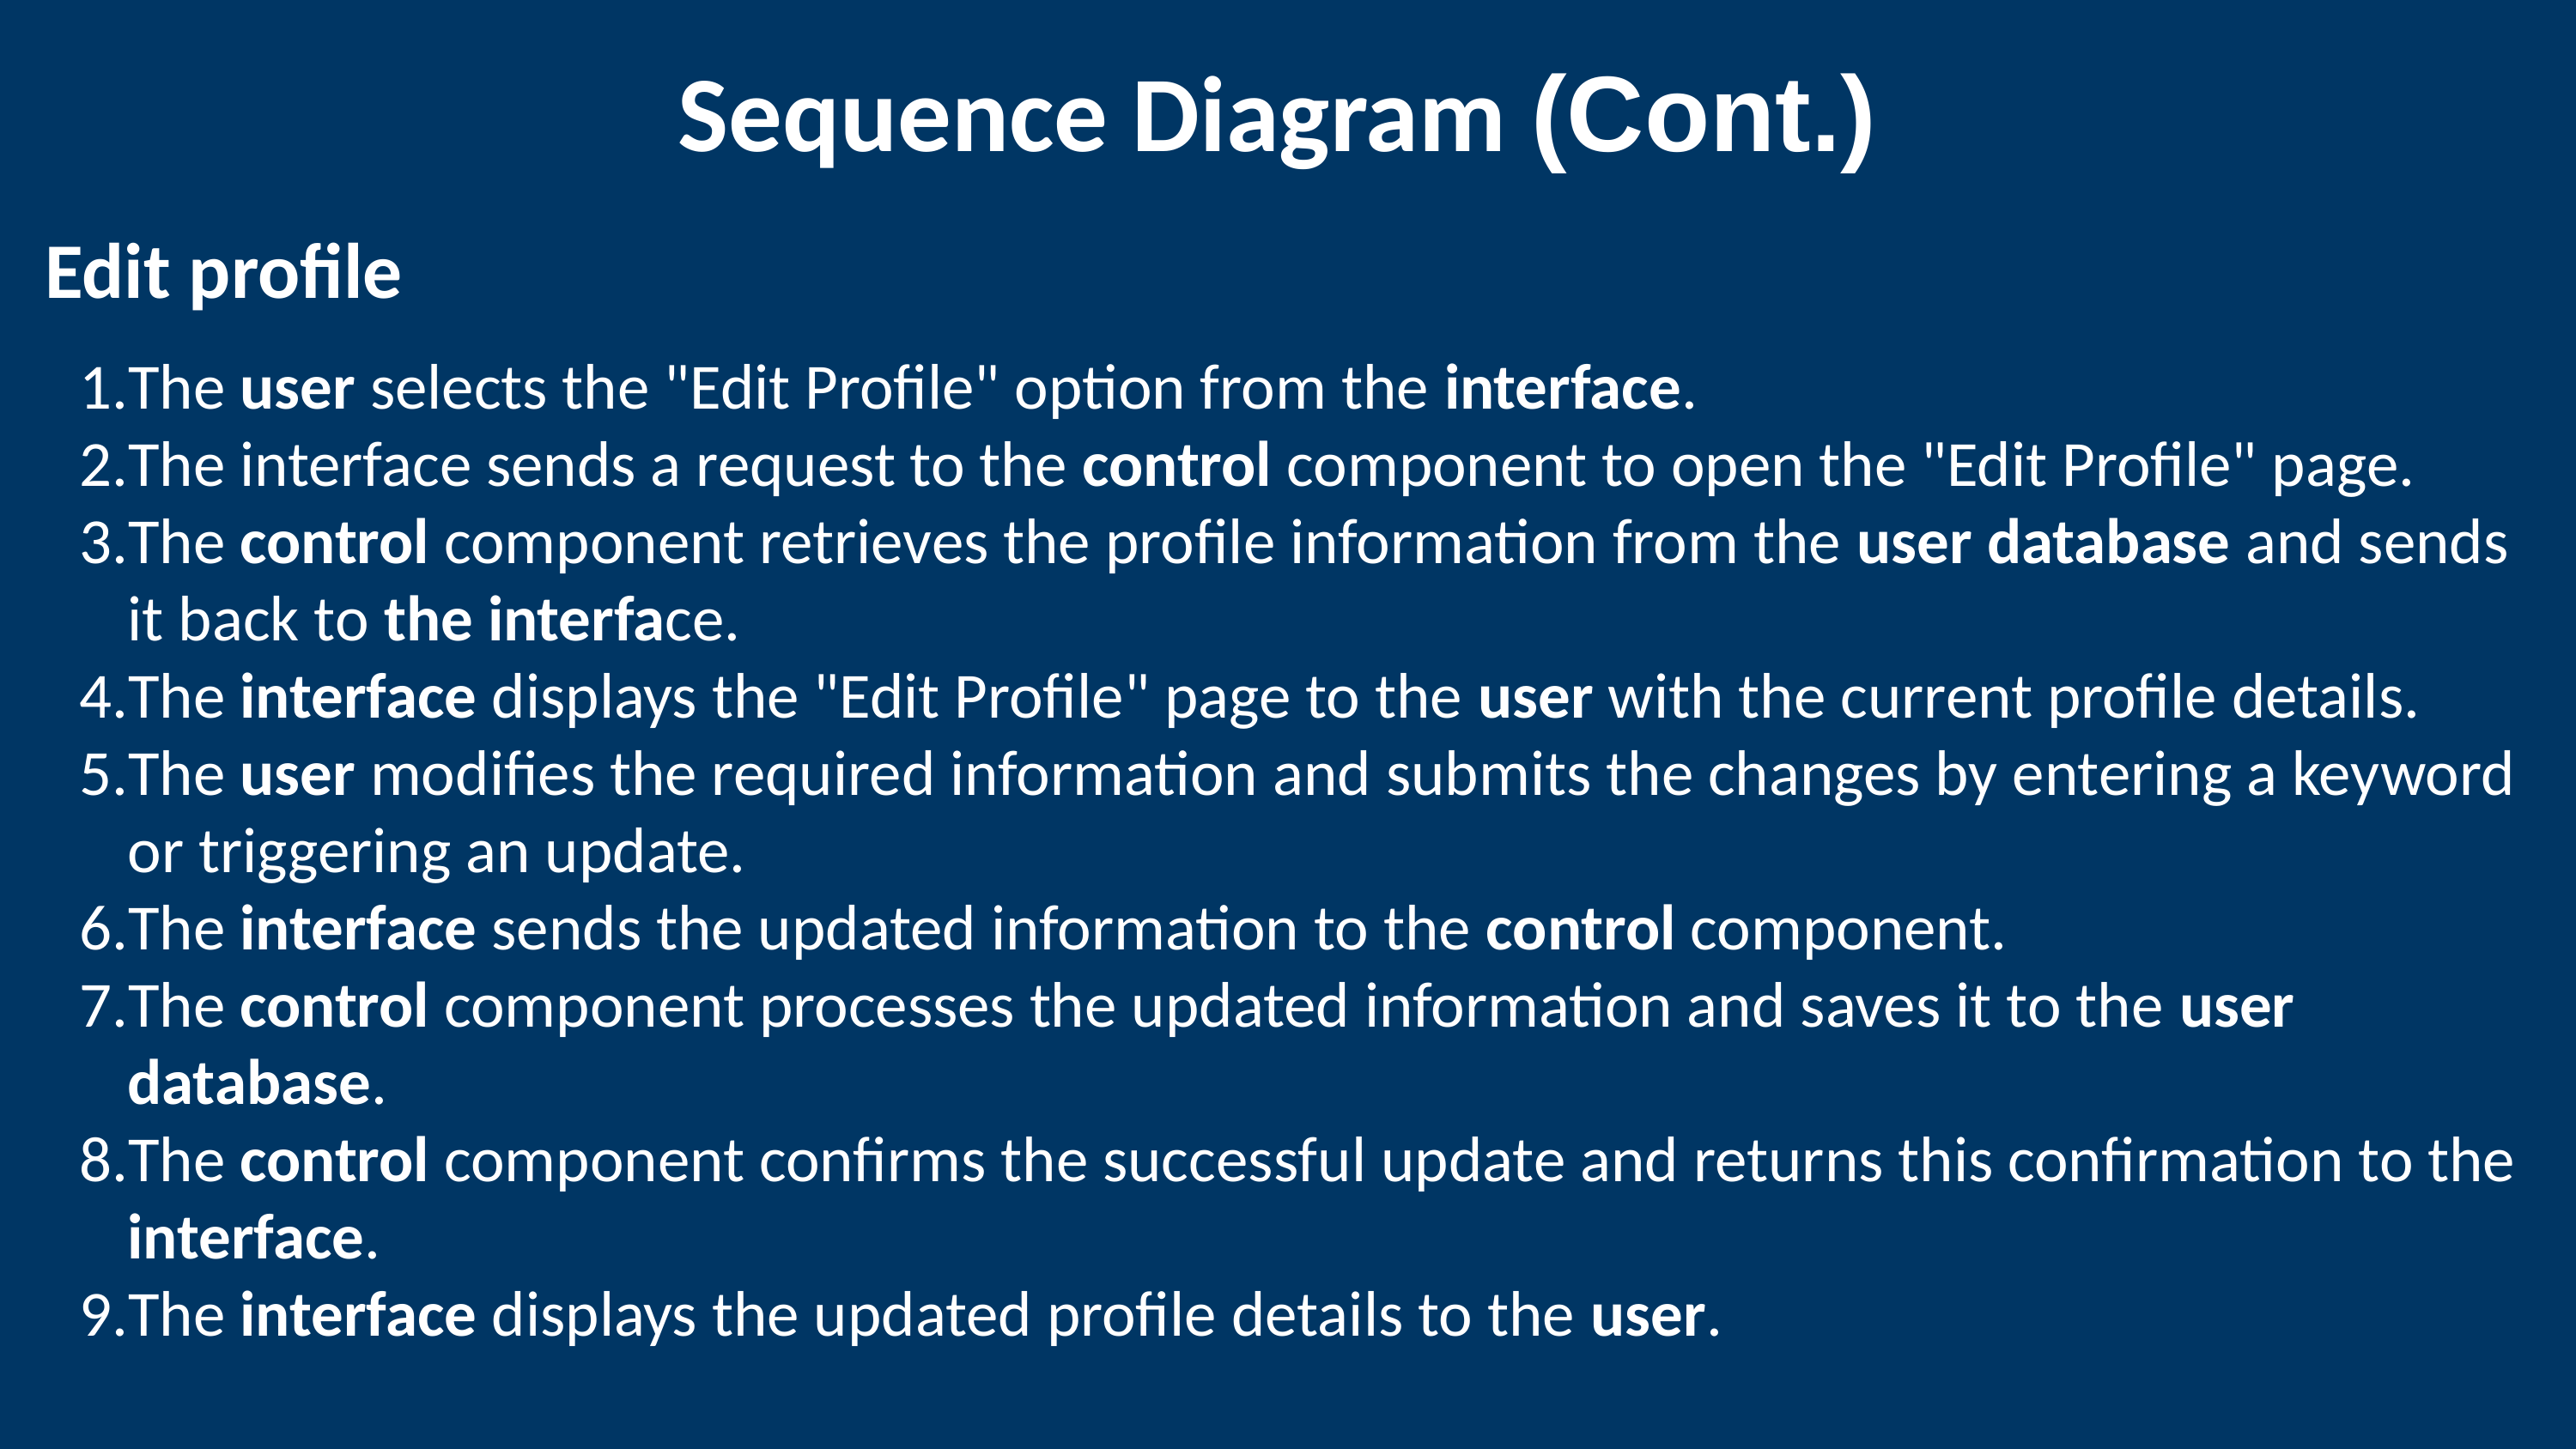

Sequence Diagram (Cont.)

Edit profile
The user selects the "Edit Profile" option from the interface.
The interface sends a request to the control component to open the "Edit Profile" page.
The control component retrieves the profile information from the user database and sends it back to the interface.
The interface displays the "Edit Profile" page to the user with the current profile details.
The user modifies the required information and submits the changes by entering a keyword or triggering an update.
The interface sends the updated information to the control component.
The control component processes the updated information and saves it to the user database.
The control component confirms the successful update and returns this confirmation to the interface.
The interface displays the updated profile details to the user.